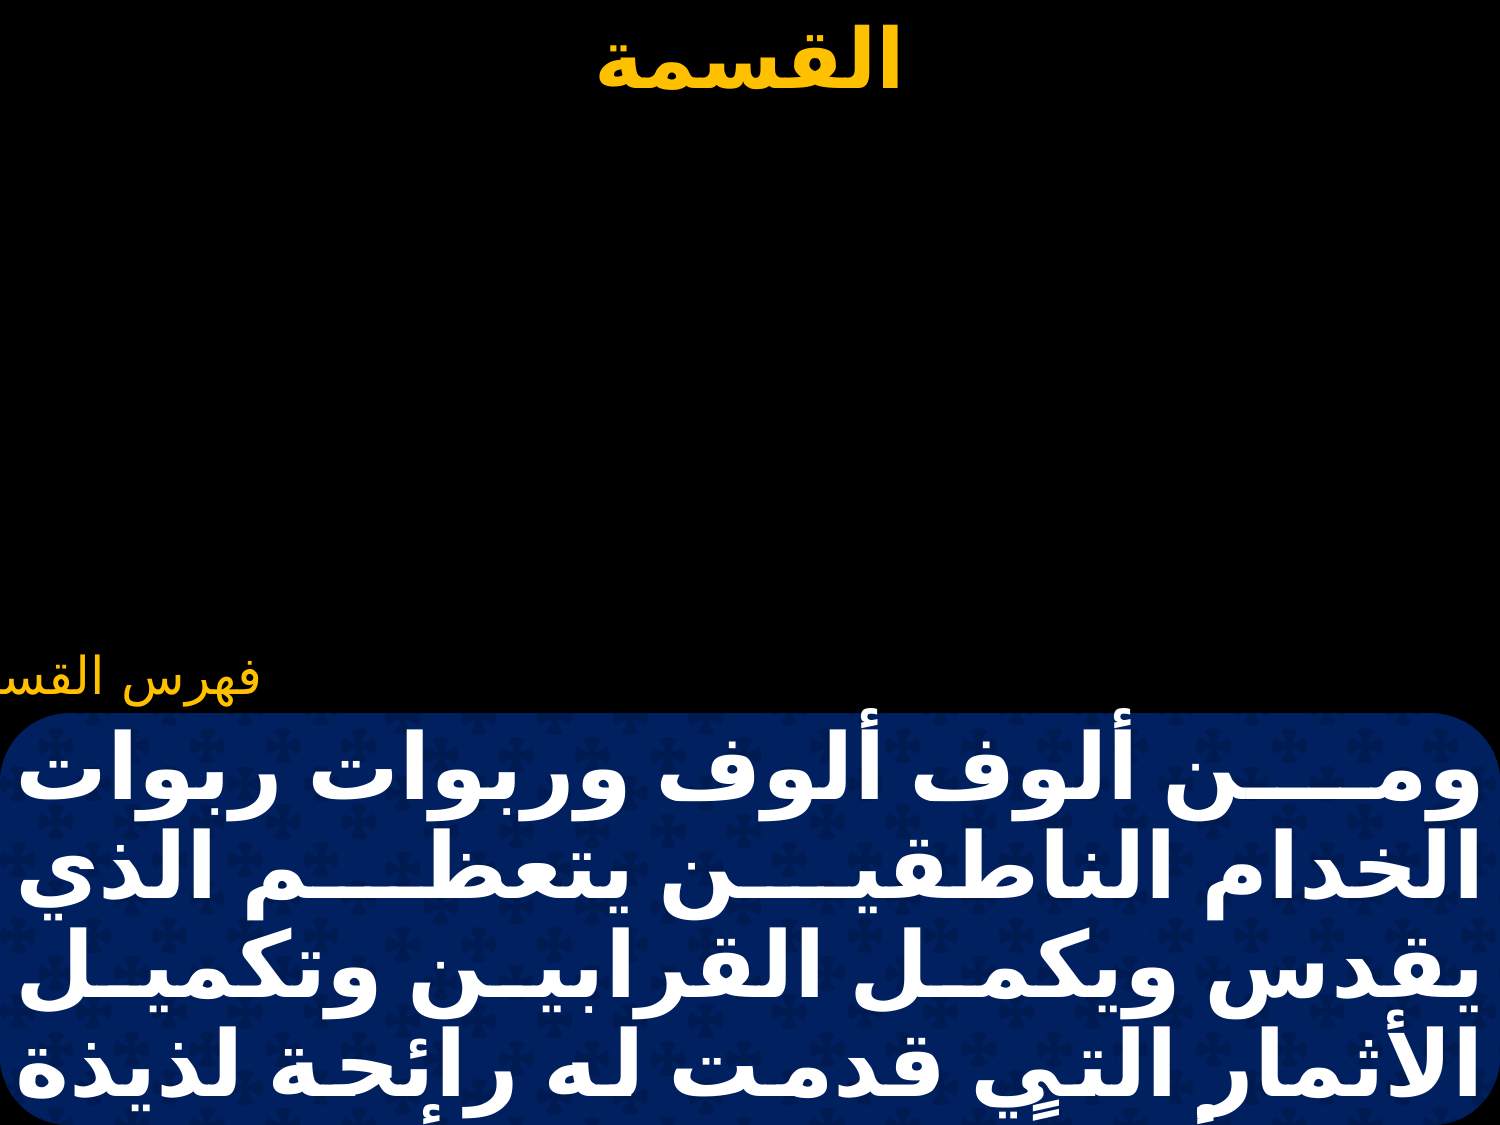

#
ومن ألوف ألوف وربوات ربوات الخدام الناطقين يتعظم الذي يقدس ويكمل القرابين وتكميل الأثمار التي قدمت له رائحة لذيذة قدس أيضاً اجسادنا وأنفسنا وأرواحنا كلنا.